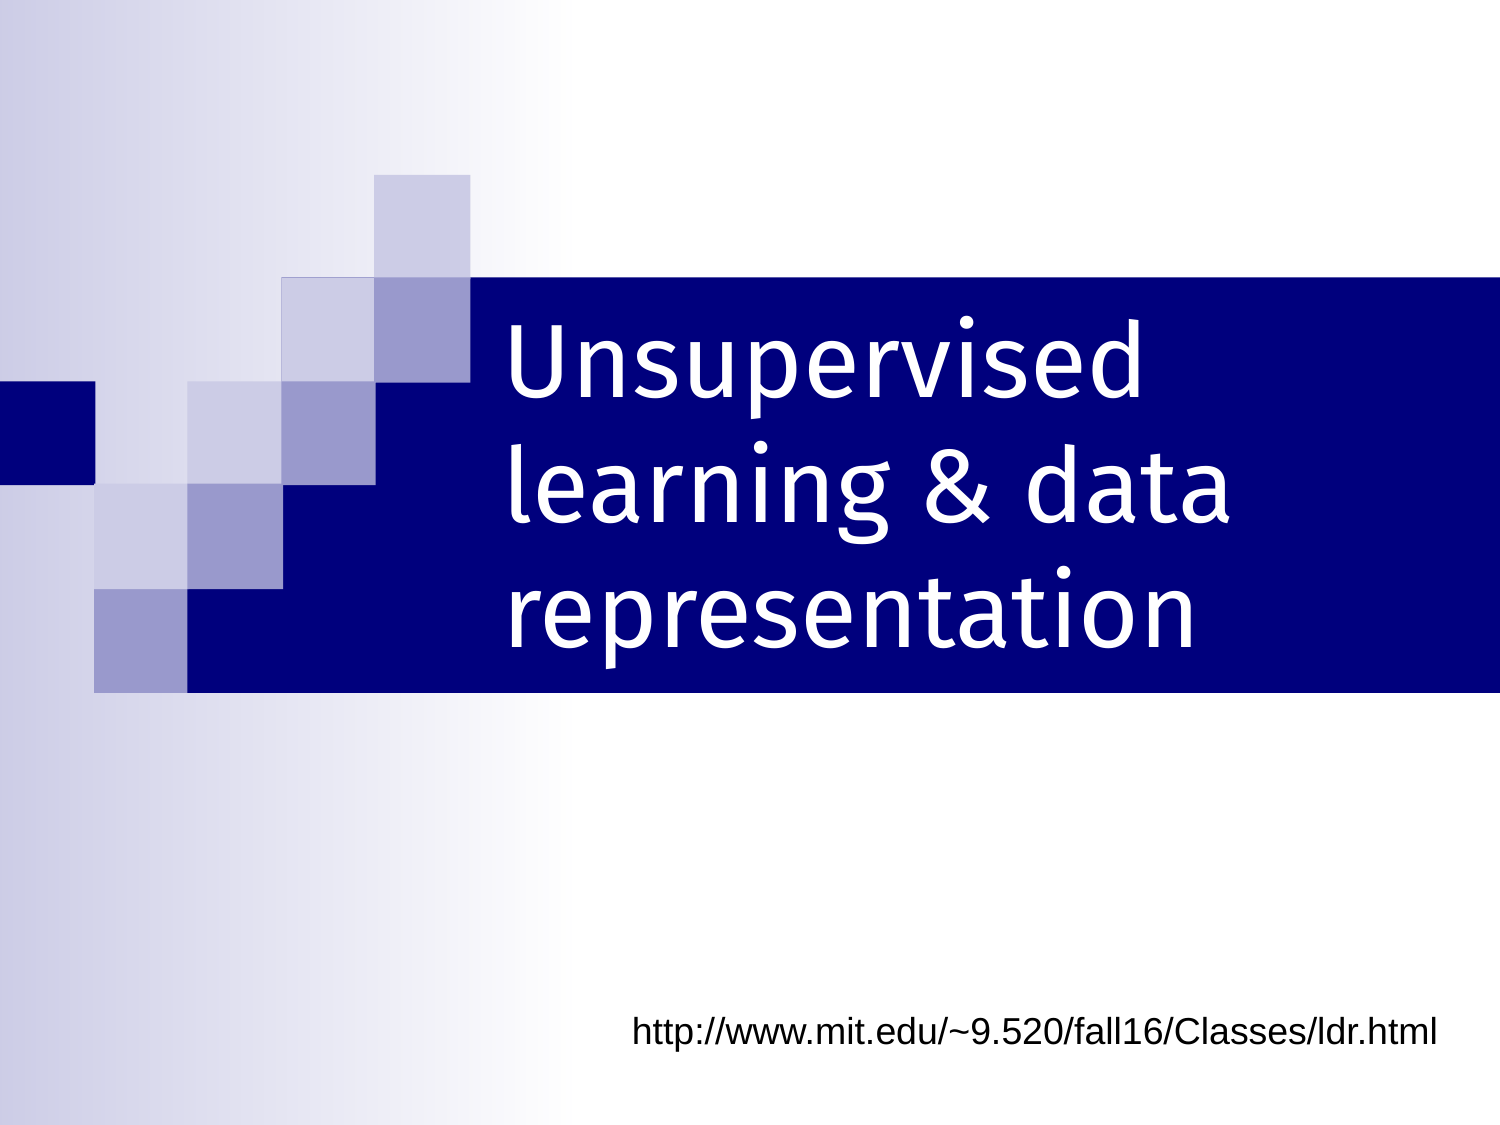

# Unsupervised learning & data representation
http://www.mit.edu/~9.520/fall16/Classes/ldr.html